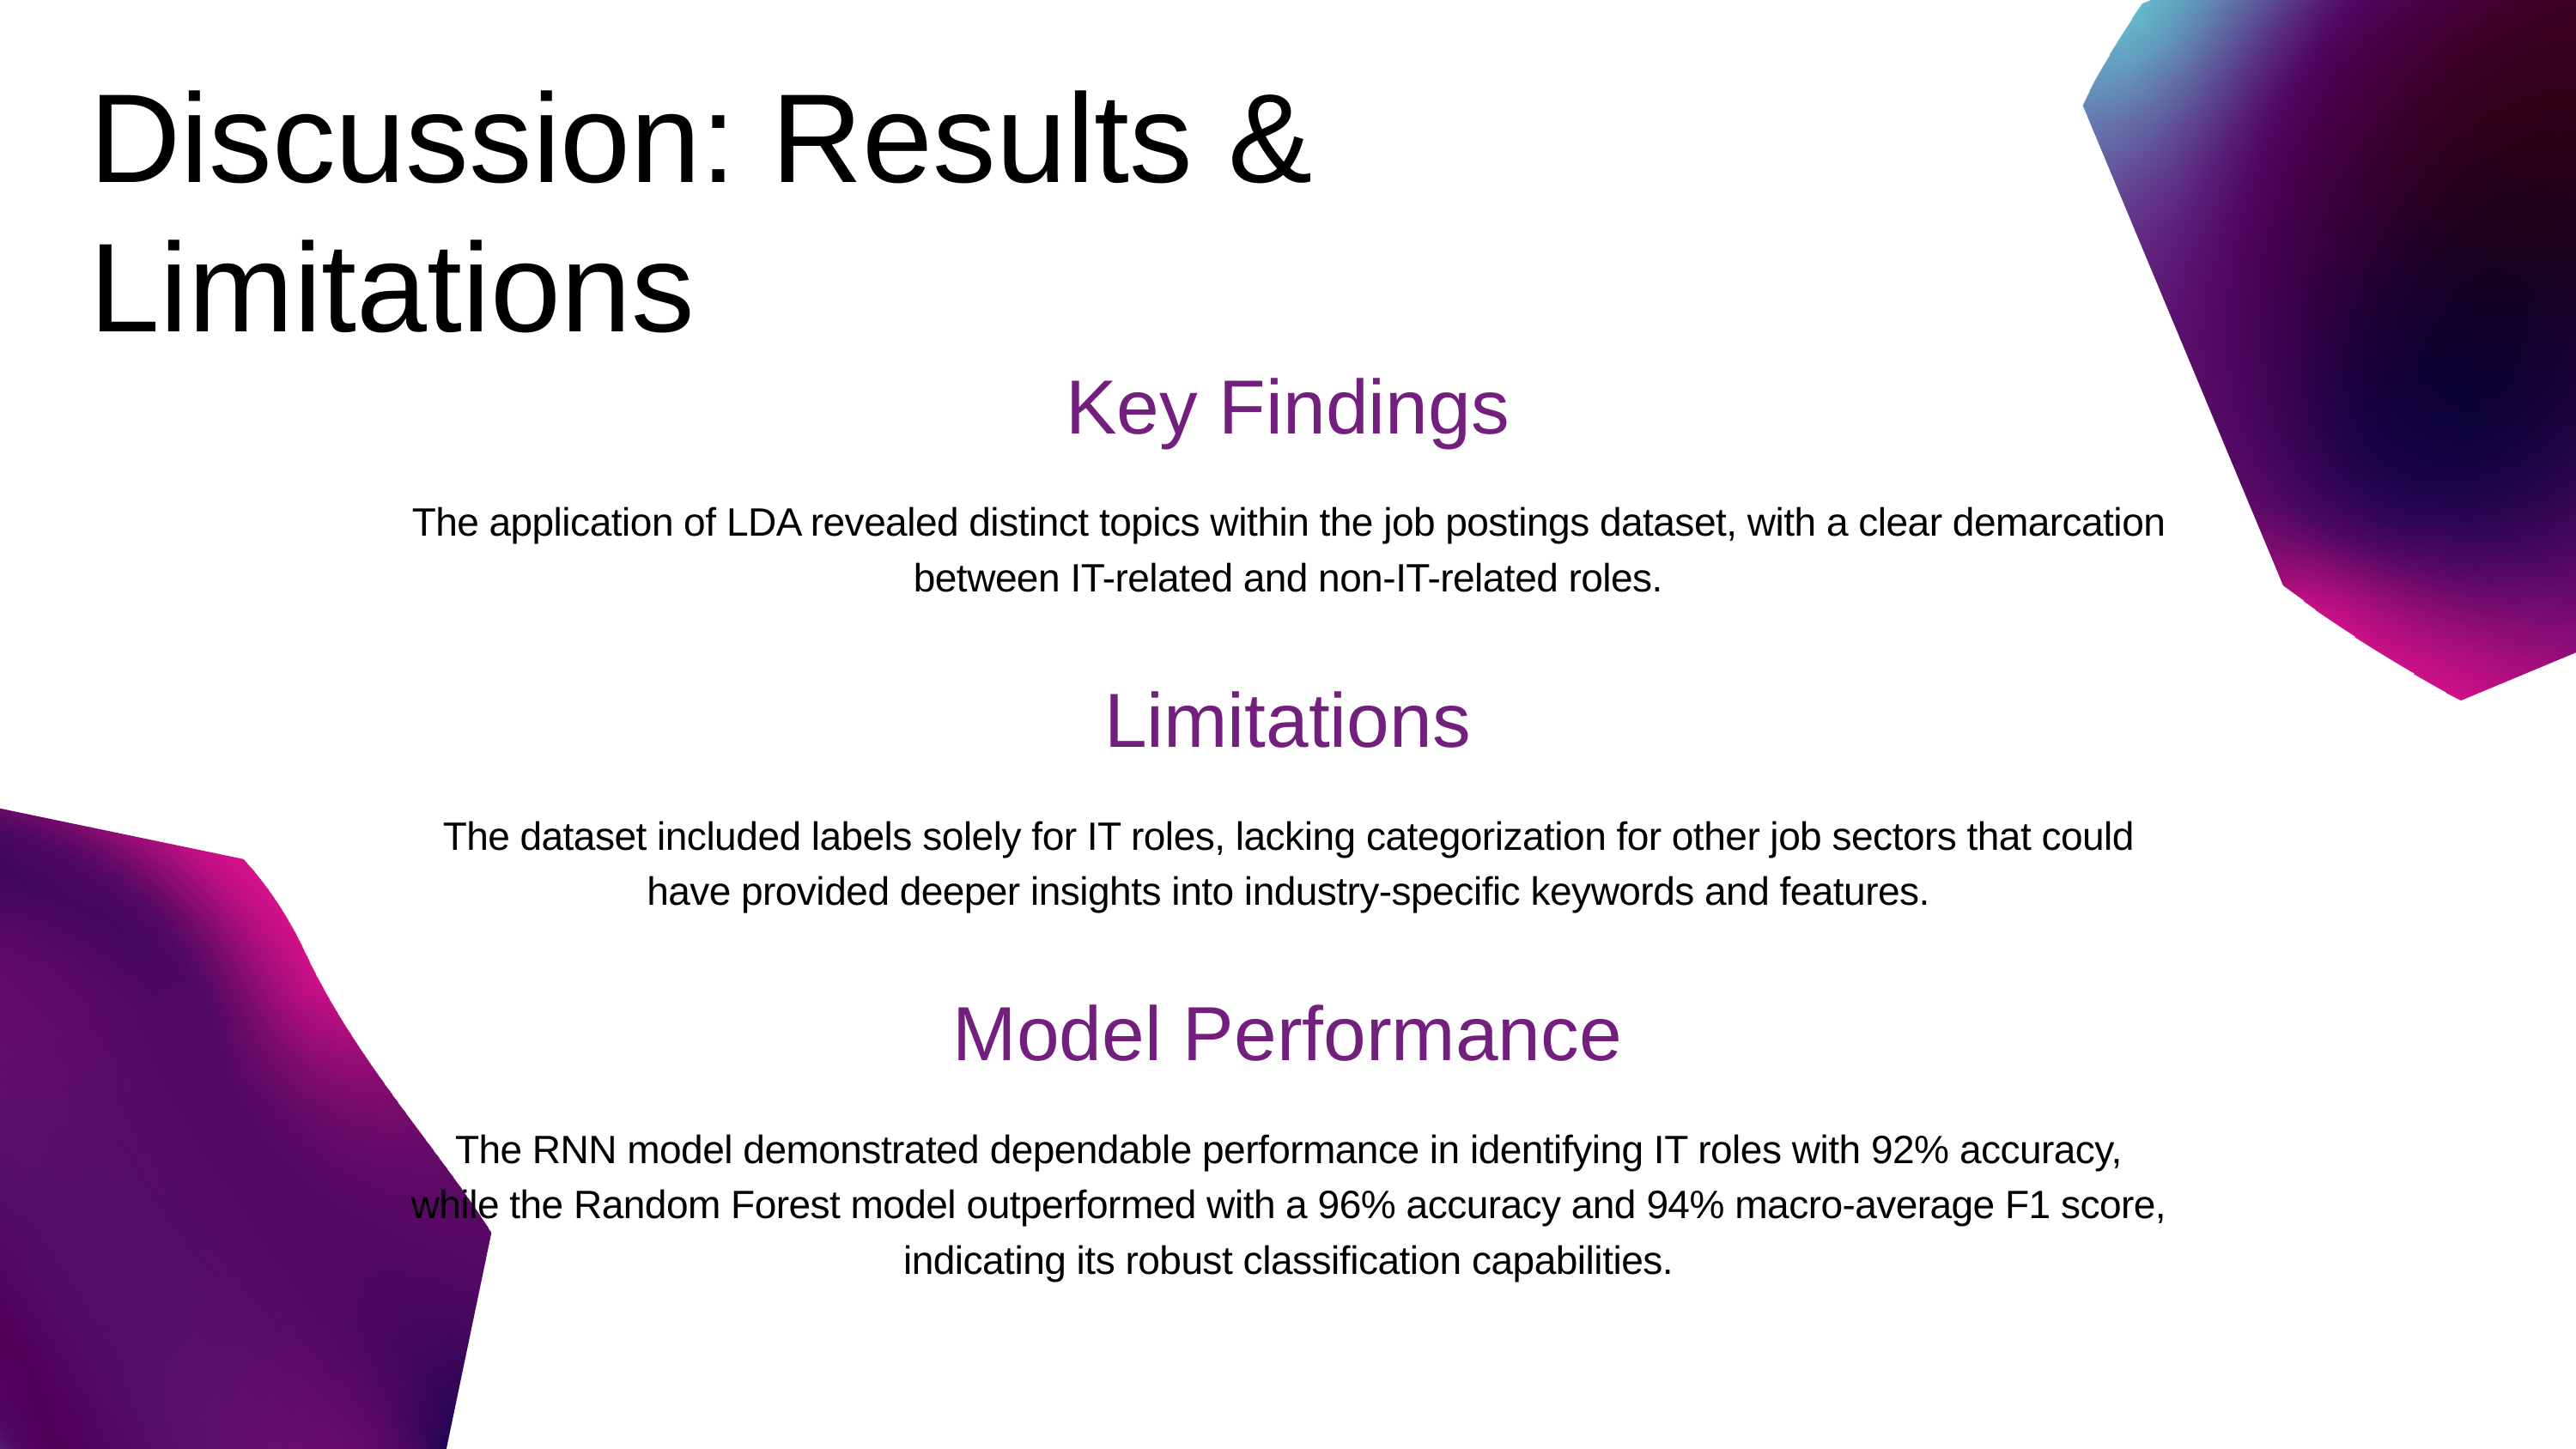

Discussion: Results & Limitations
Key Findings
The application of LDA revealed distinct topics within the job postings dataset, with a clear demarcation between IT-related and non-IT-related roles.
Limitations
The dataset included labels solely for IT roles, lacking categorization for other job sectors that could have provided deeper insights into industry-specific keywords and features.

Model Performance
The RNN model demonstrated dependable performance in identifying IT roles with 92% accuracy, while the Random Forest model outperformed with a 96% accuracy and 94% macro-average F1 score, indicating its robust classification capabilities.